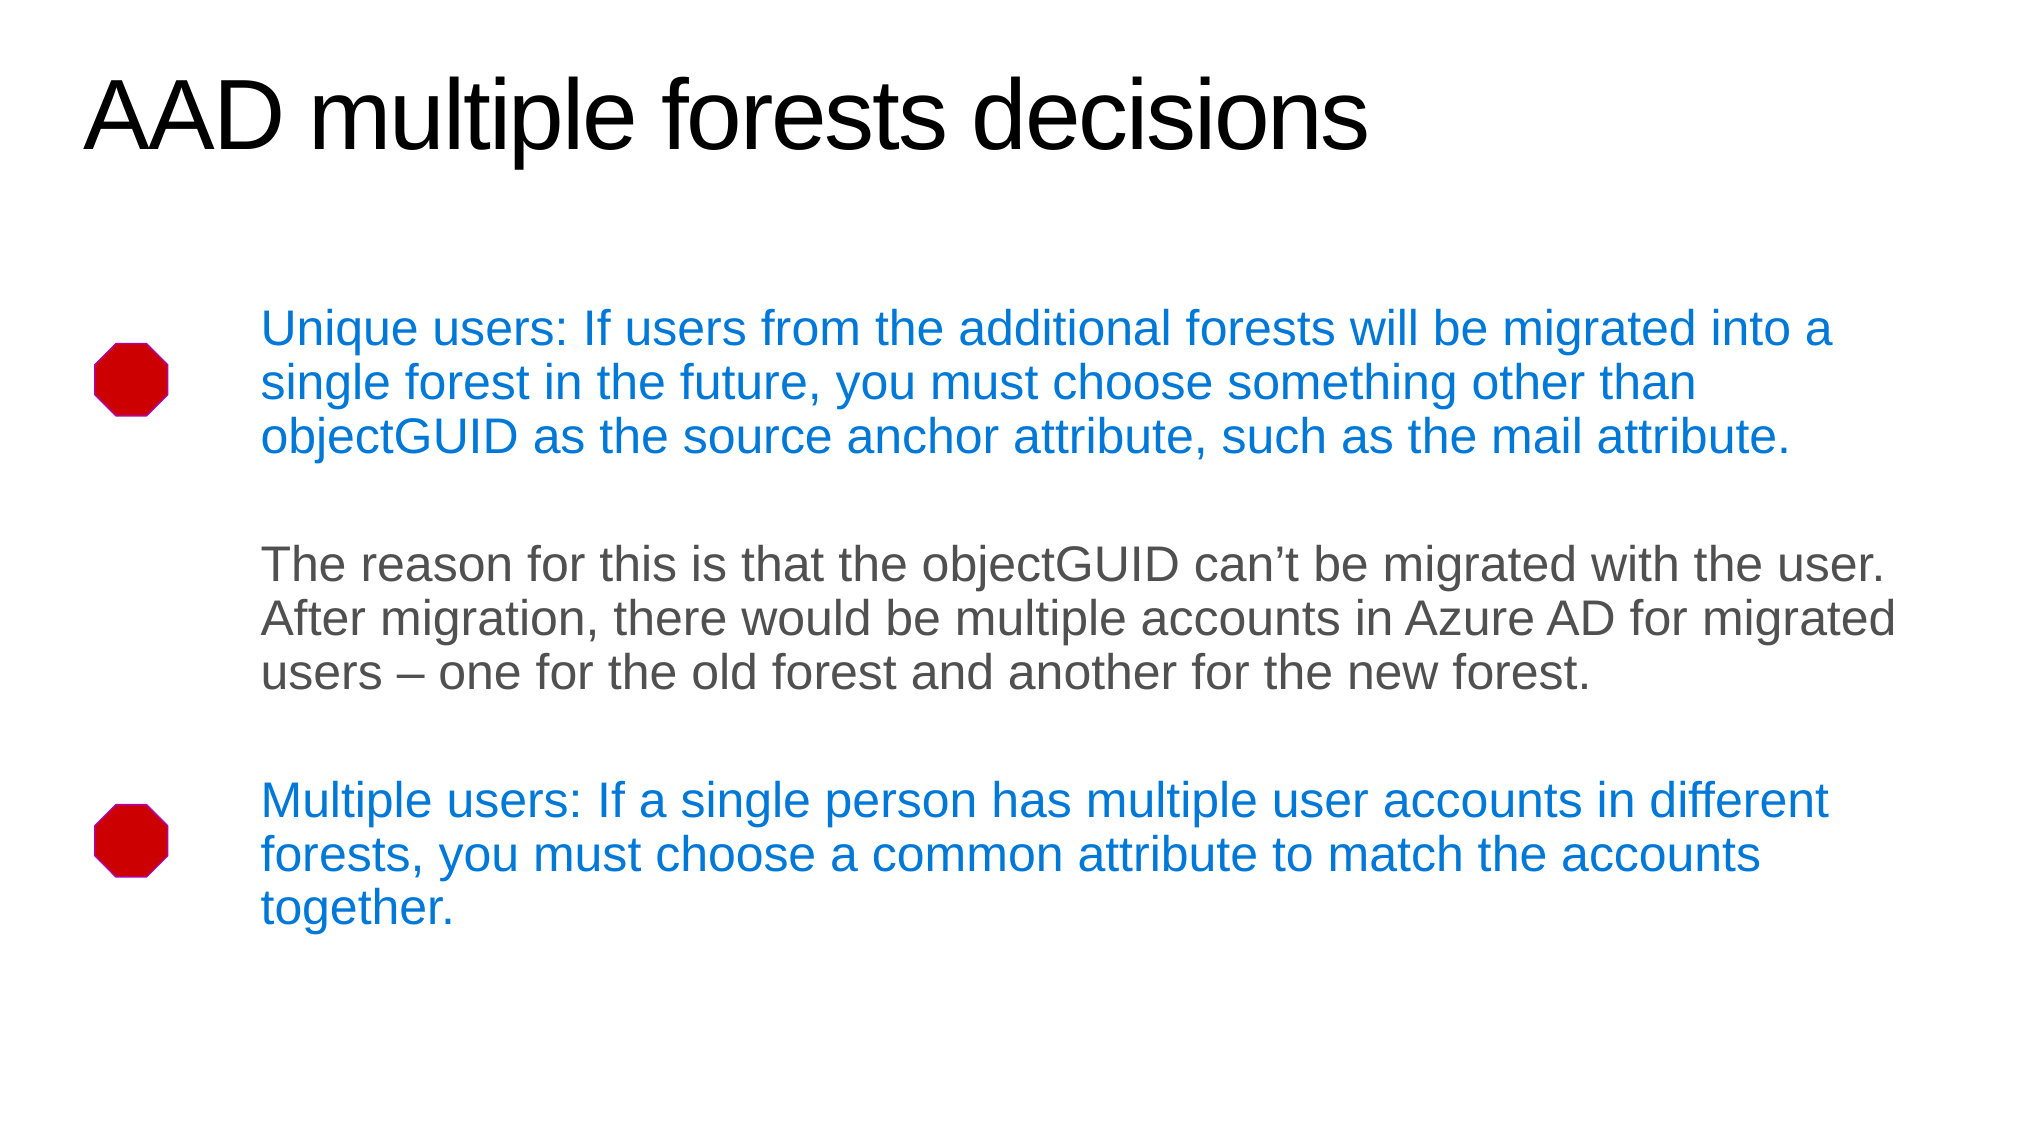

# AAD multiple forests decisions
Unique users: If users from the additional forests will be migrated into a single forest in the future, you must choose something other than objectGUID as the source anchor attribute, such as the mail attribute.

The reason for this is that the objectGUID can’t be migrated with the user. After migration, there would be multiple accounts in Azure AD for migrated users – one for the old forest and another for the new forest.

Multiple users: If a single person has multiple user accounts in different forests, you must choose a common attribute to match the accounts together.